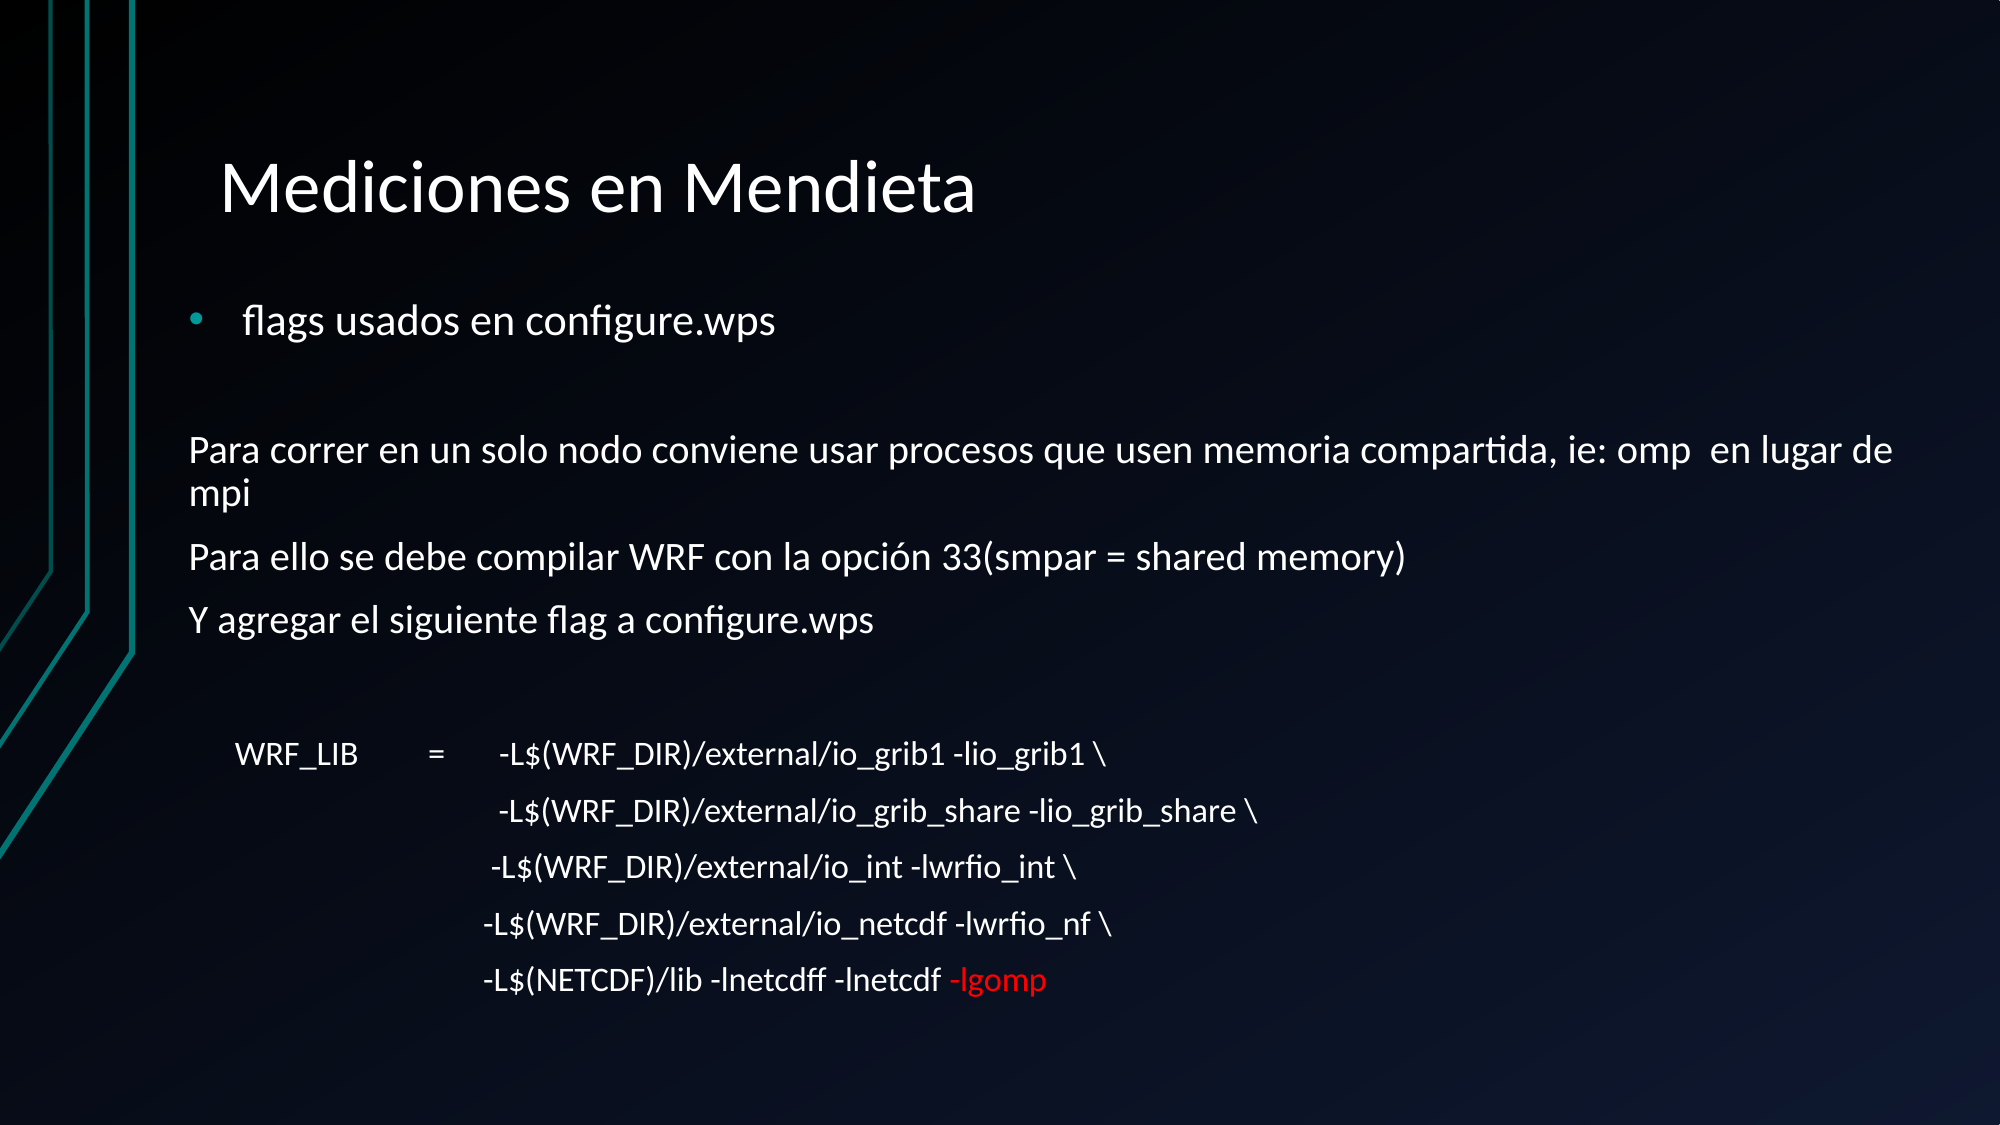

# Mediciones en Mendieta
flags usados en configure.wps

Para correr en un solo nodo conviene usar procesos que usen memoria compartida, ie: omp  en lugar de  mpi
Para ello se debe compilar WRF con la opción 33(smpar = shared memory)
Y agregar el siguiente flag a configure.wps
      WRF_LIB         =       -L$(WRF_DIR)/external/io_grib1 -lio_grib1 \
                                        -L$(WRF_DIR)/external/io_grib_share -lio_grib_share \
                                       -L$(WRF_DIR)/external/io_int -lwrfio_int \
                                      -L$(WRF_DIR)/external/io_netcdf -lwrfio_nf \
                                      -L$(NETCDF)/lib -lnetcdff -lnetcdf -lgomp